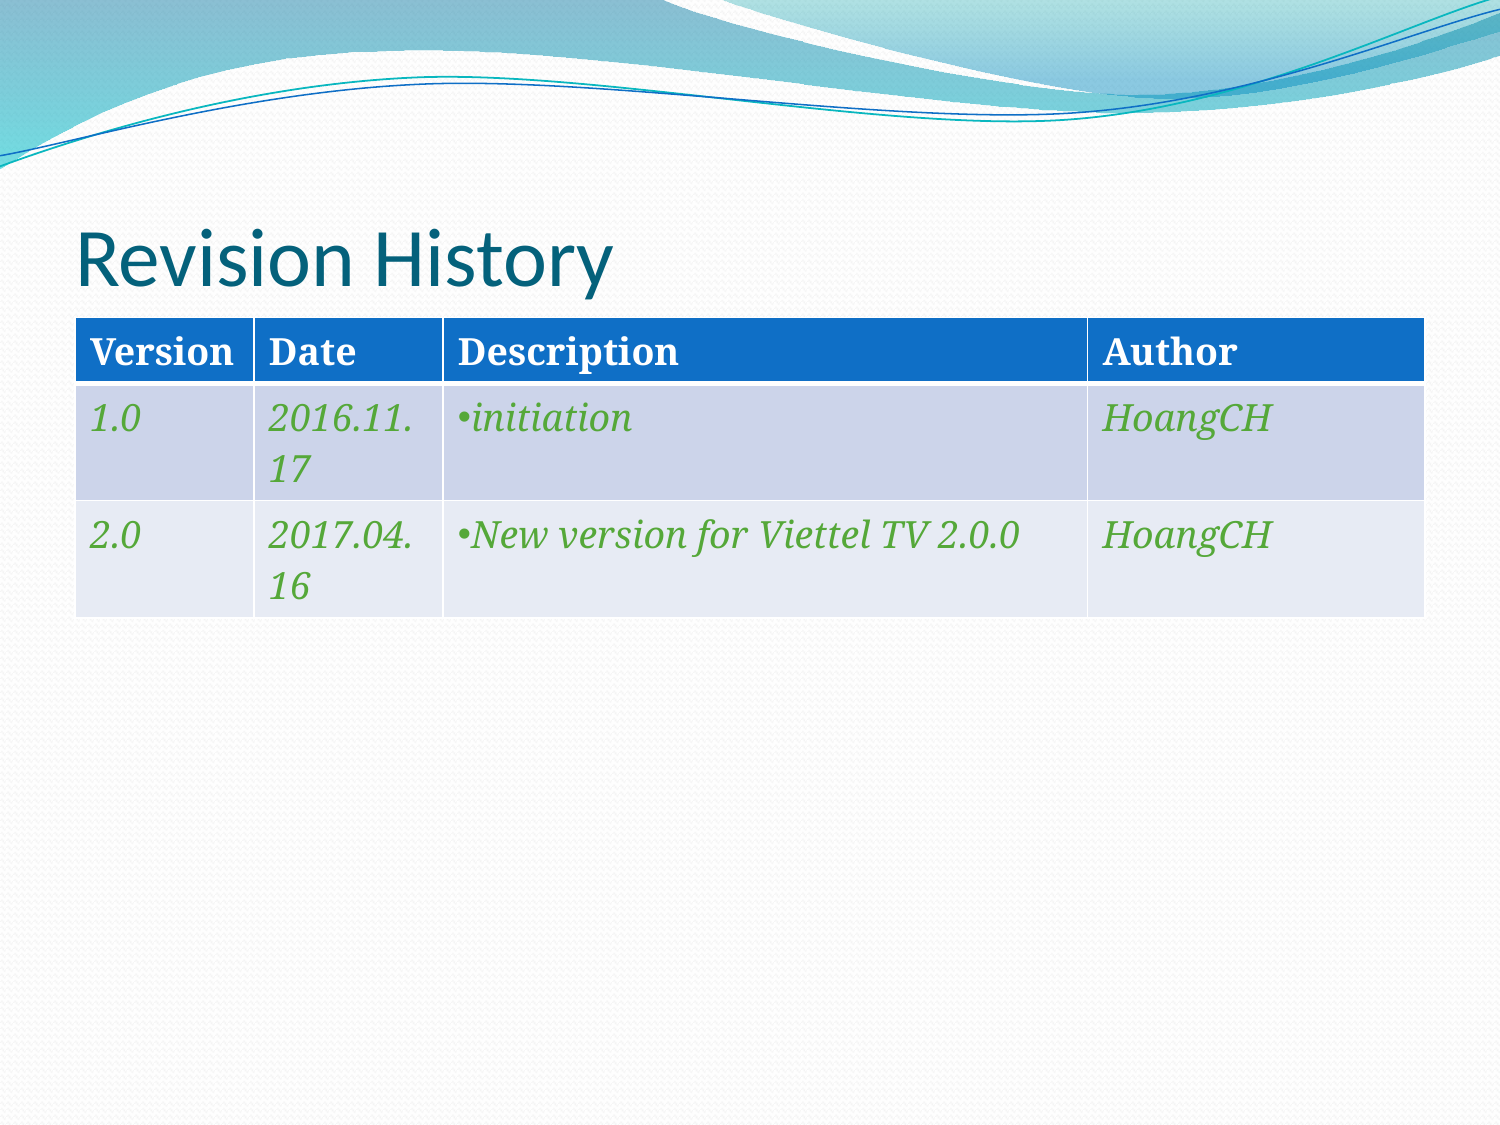

# Revision History
| Version | Date | Description | Author |
| --- | --- | --- | --- |
| 1.0 | 2016.11.17 | initiation | HoangCH |
| 2.0 | 2017.04.16 | New version for Viettel TV 2.0.0 | HoangCH |